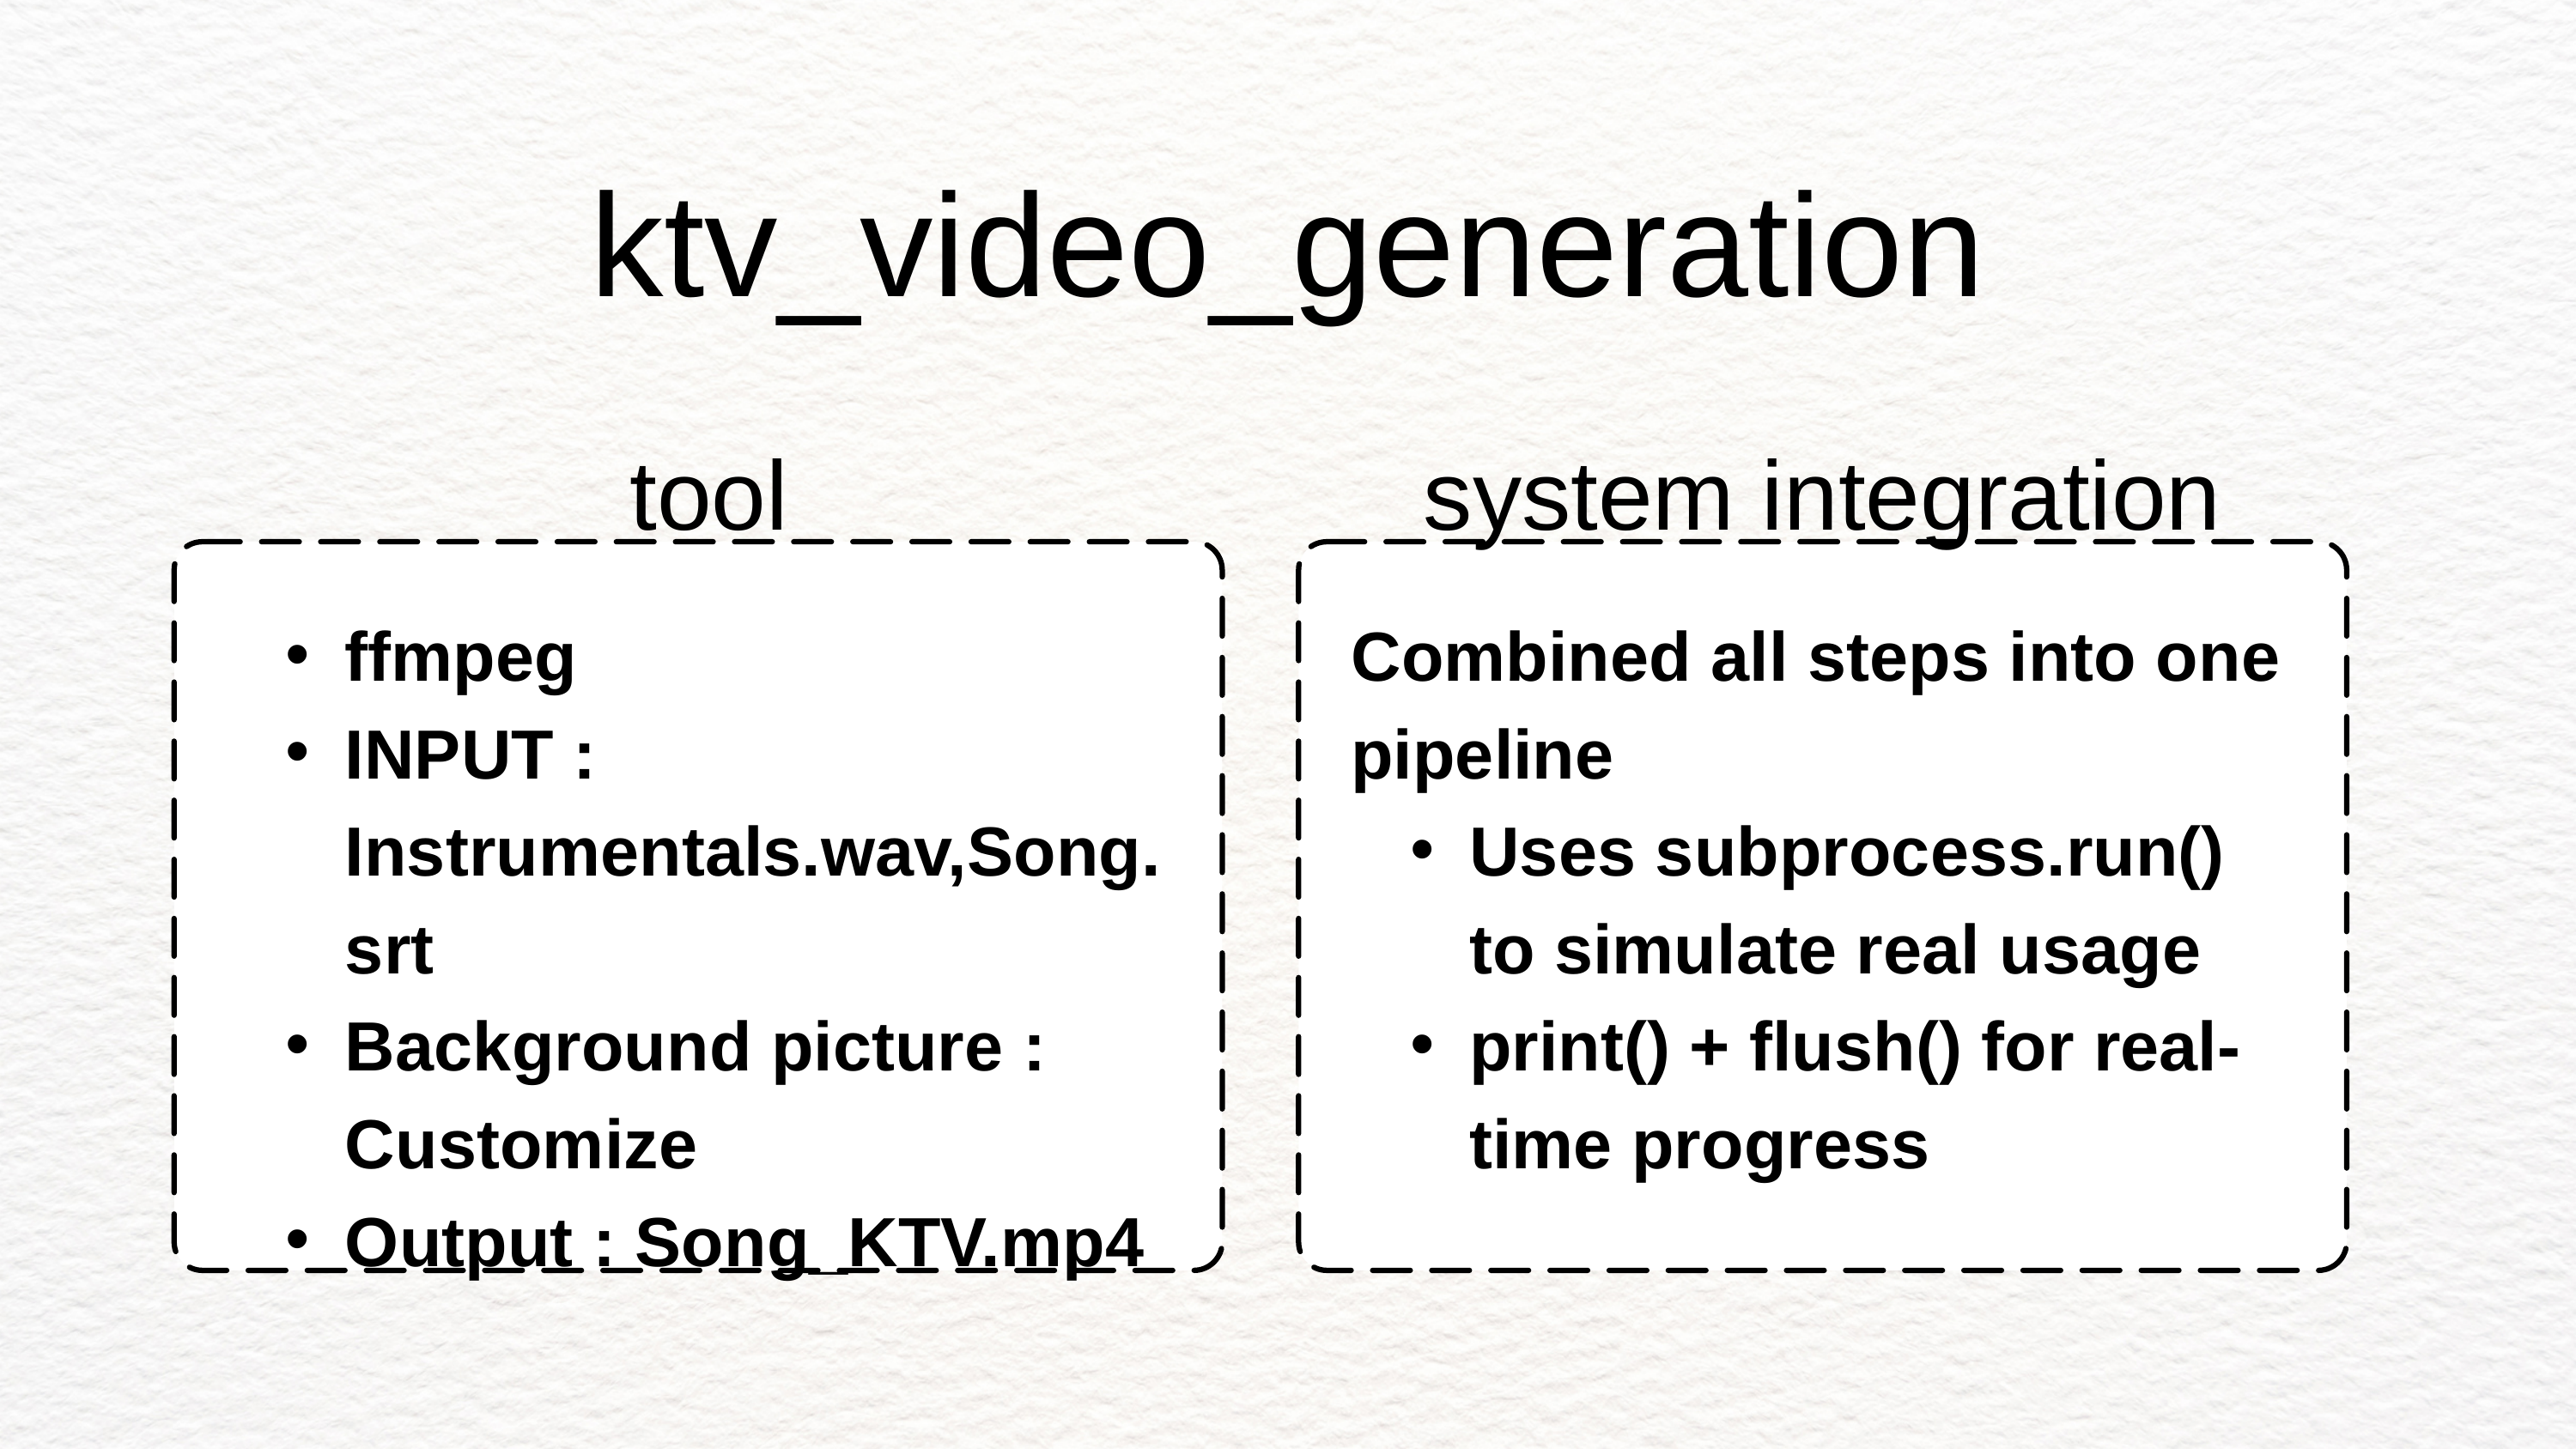

ktv_video_generation
tool
system integration

ffmpeg
INPUT : Instrumentals.wav,Song.srt
Background picture : Customize
Output : Song_KTV.mp4

Combined all steps into one pipeline
Uses subprocess.run() to simulate real usage
print() + flush() for real-time progress